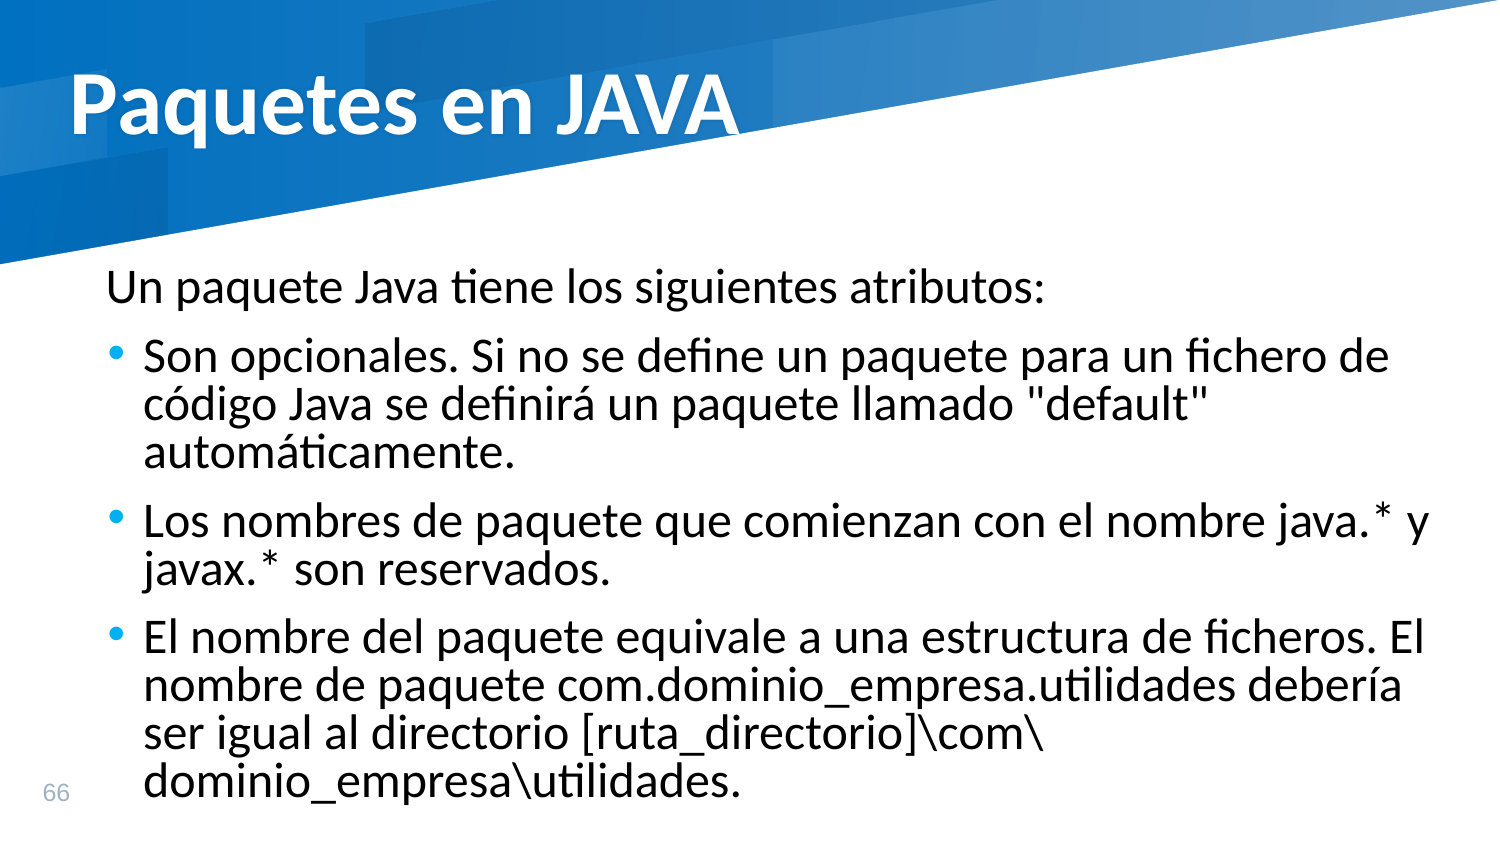

Paquetes en JAVA
Un paquete Java tiene los siguientes atributos:
Son opcionales. Si no se define un paquete para un fichero de código Java se definirá un paquete llamado "default" automáticamente.
Los nombres de paquete que comienzan con el nombre java.* y javax.* son reservados.
El nombre del paquete equivale a una estructura de ficheros. El nombre de paquete com.dominio_empresa.utilidades debería ser igual al directorio [ruta_directorio]\com\dominio_empresa\utilidades.
66